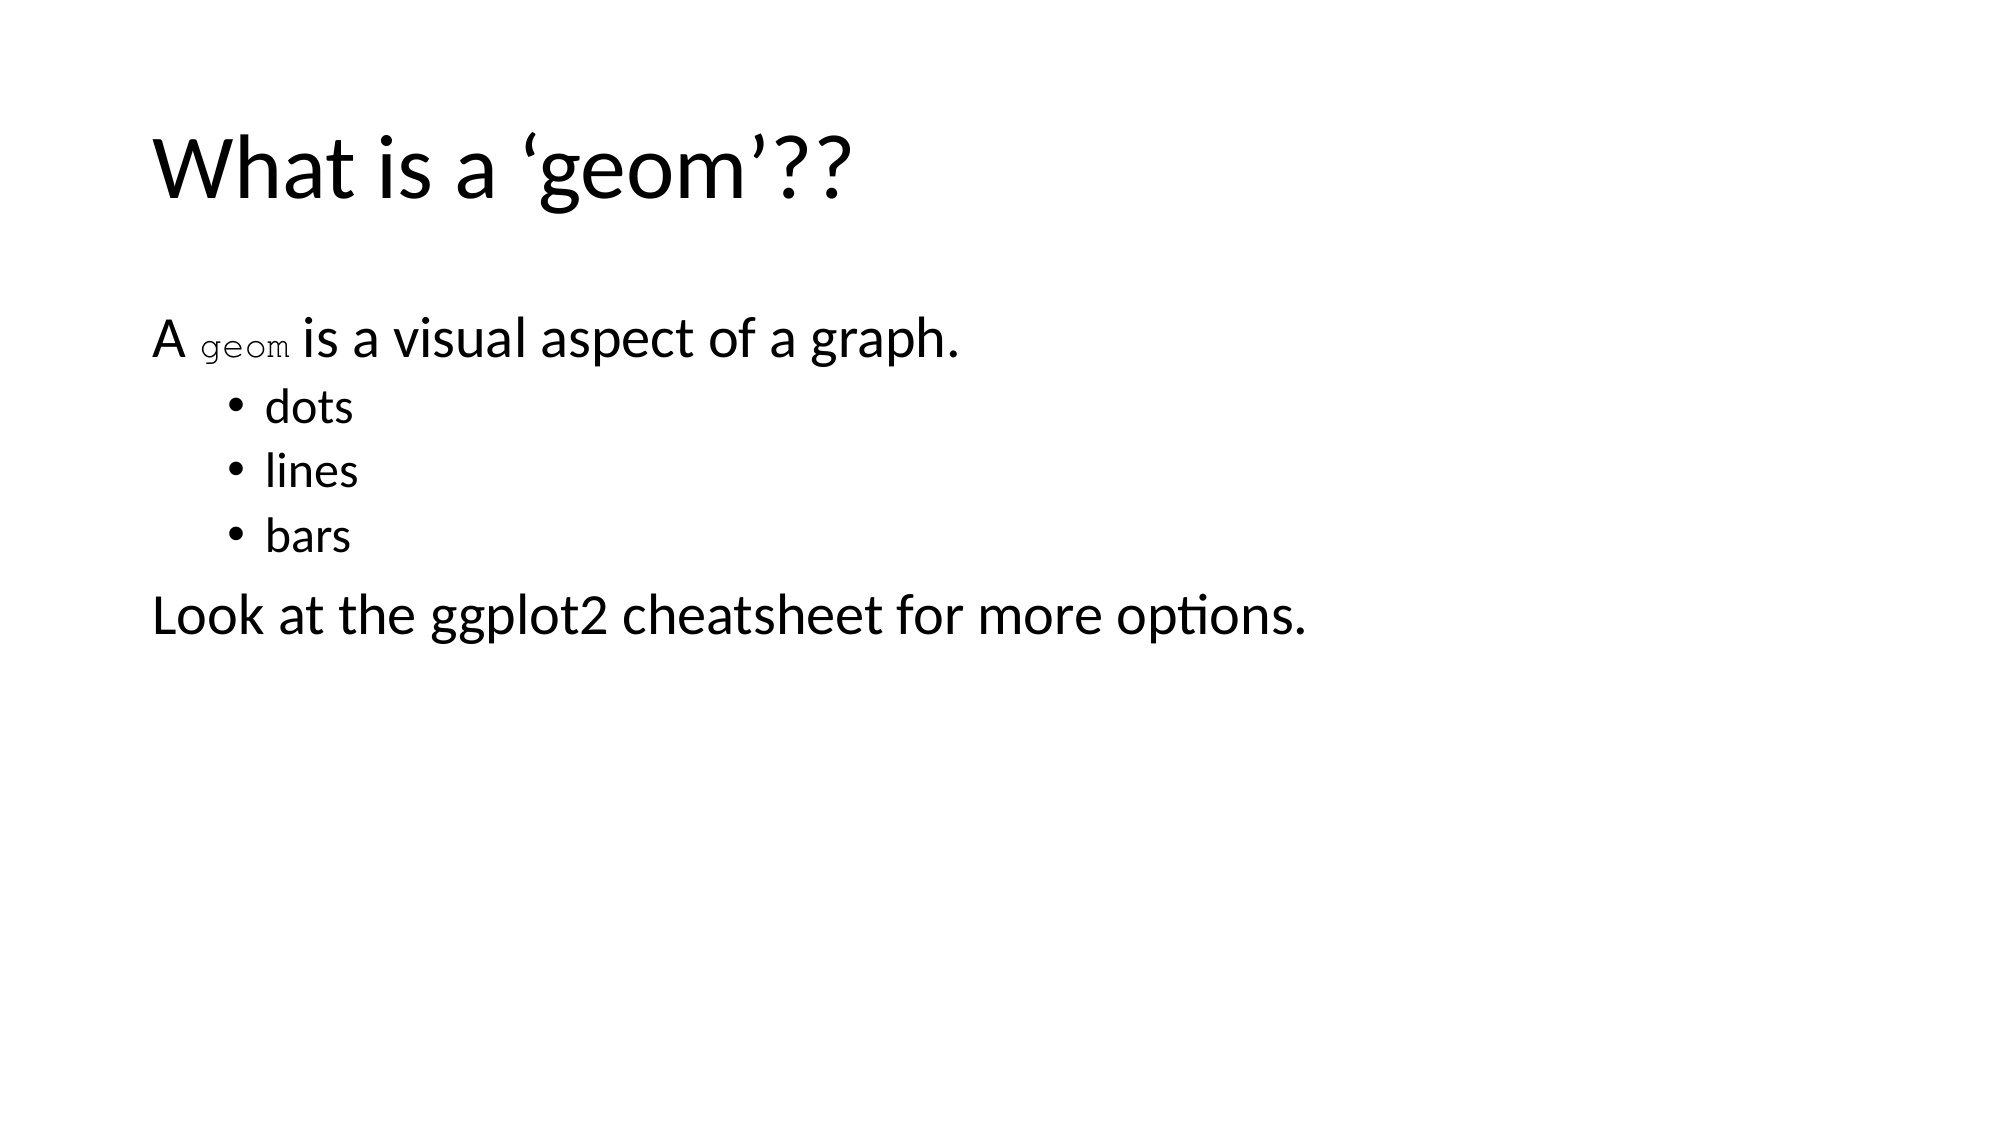

# What is a ‘geom’??
A geom is a visual aspect of a graph.
dots
lines
bars
Look at the ggplot2 cheatsheet for more options.